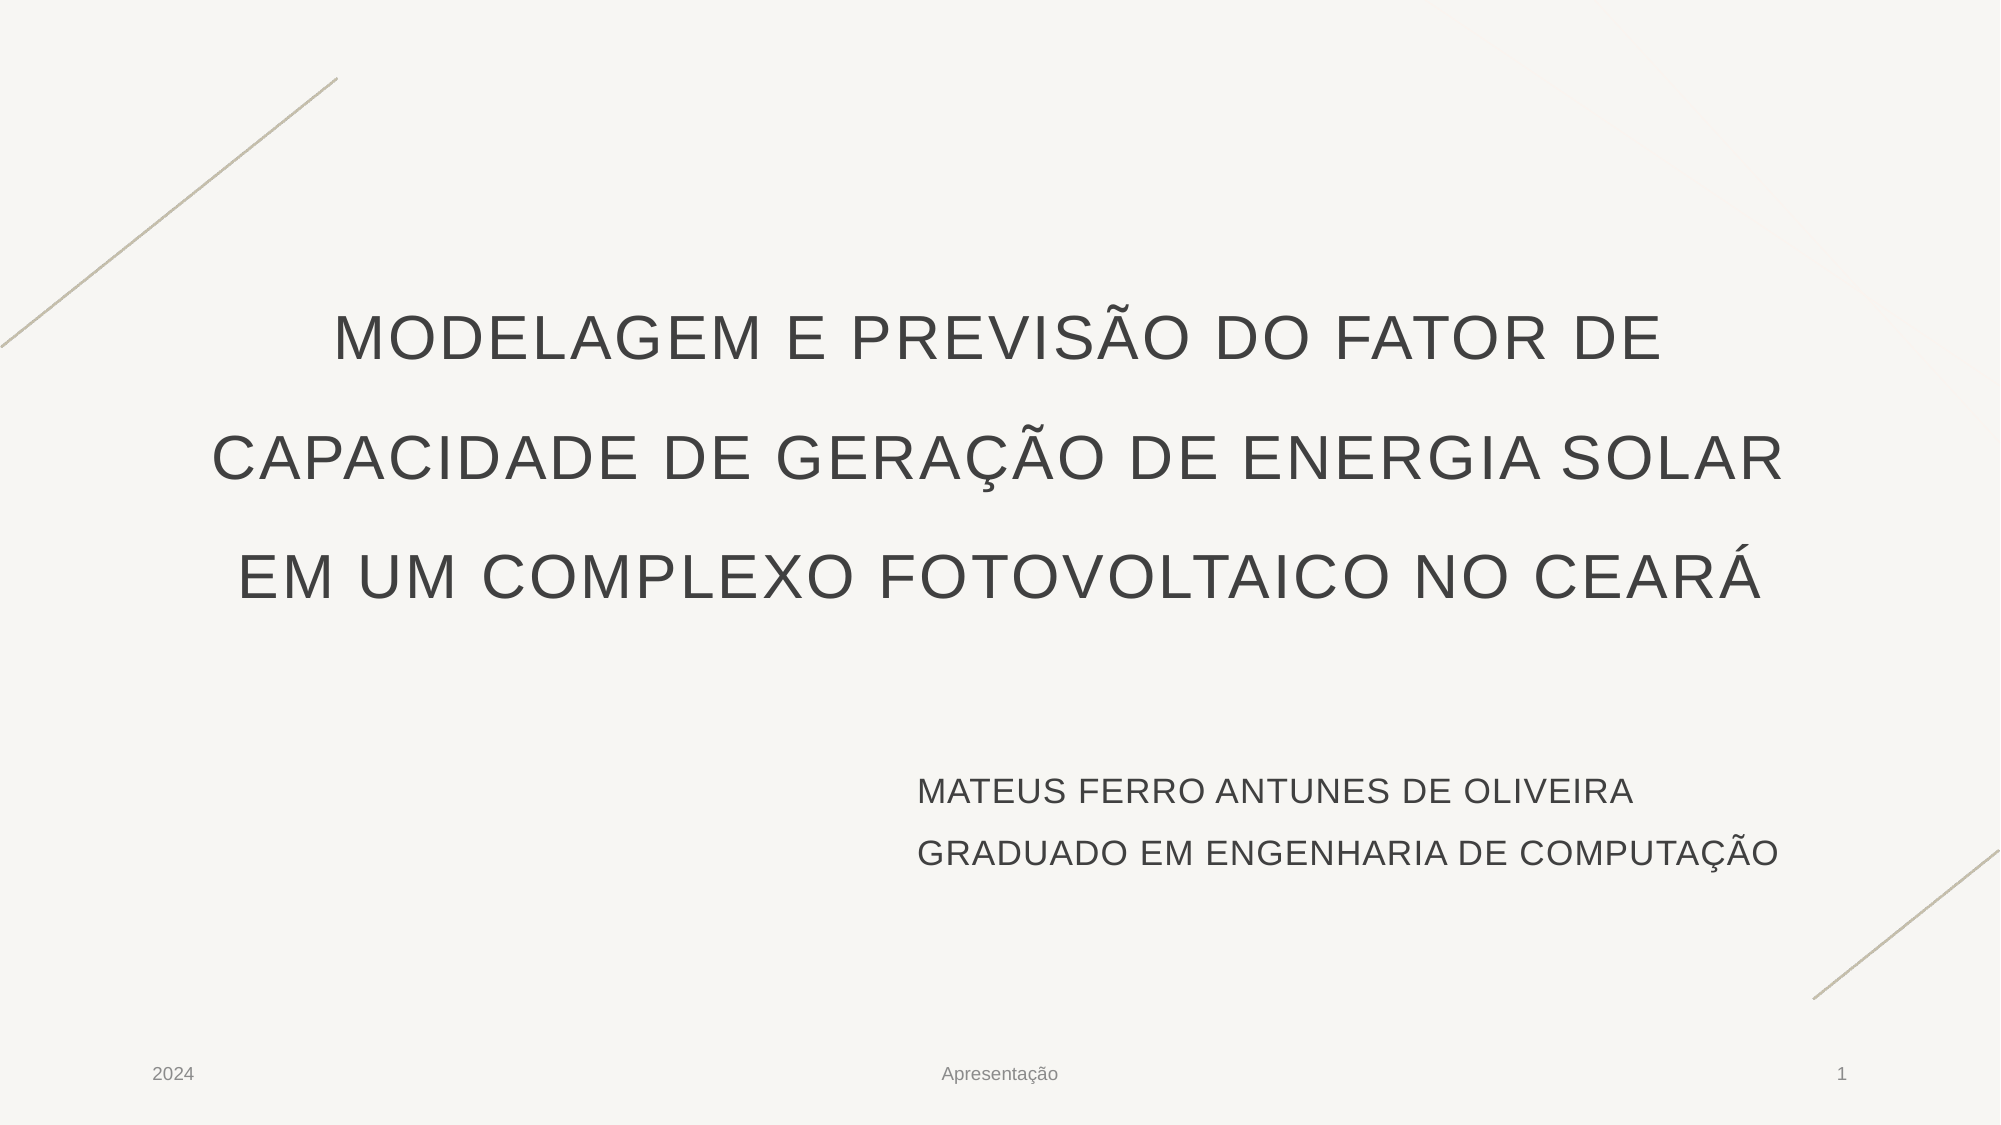

MODELAGEM E PREVISÃO DO FATOR DE CAPACIDADE DE GERAÇÃO DE ENERGIA SOLAR EM UM COMPLEXO FOTOVOLTAICO NO CEARÁ
MATEUS FERRO ANTUNES DE OLIVEIRA
GRADUADO EM ENGENHARIA DE COMPUTAÇÃO
2024
Apresentação
1